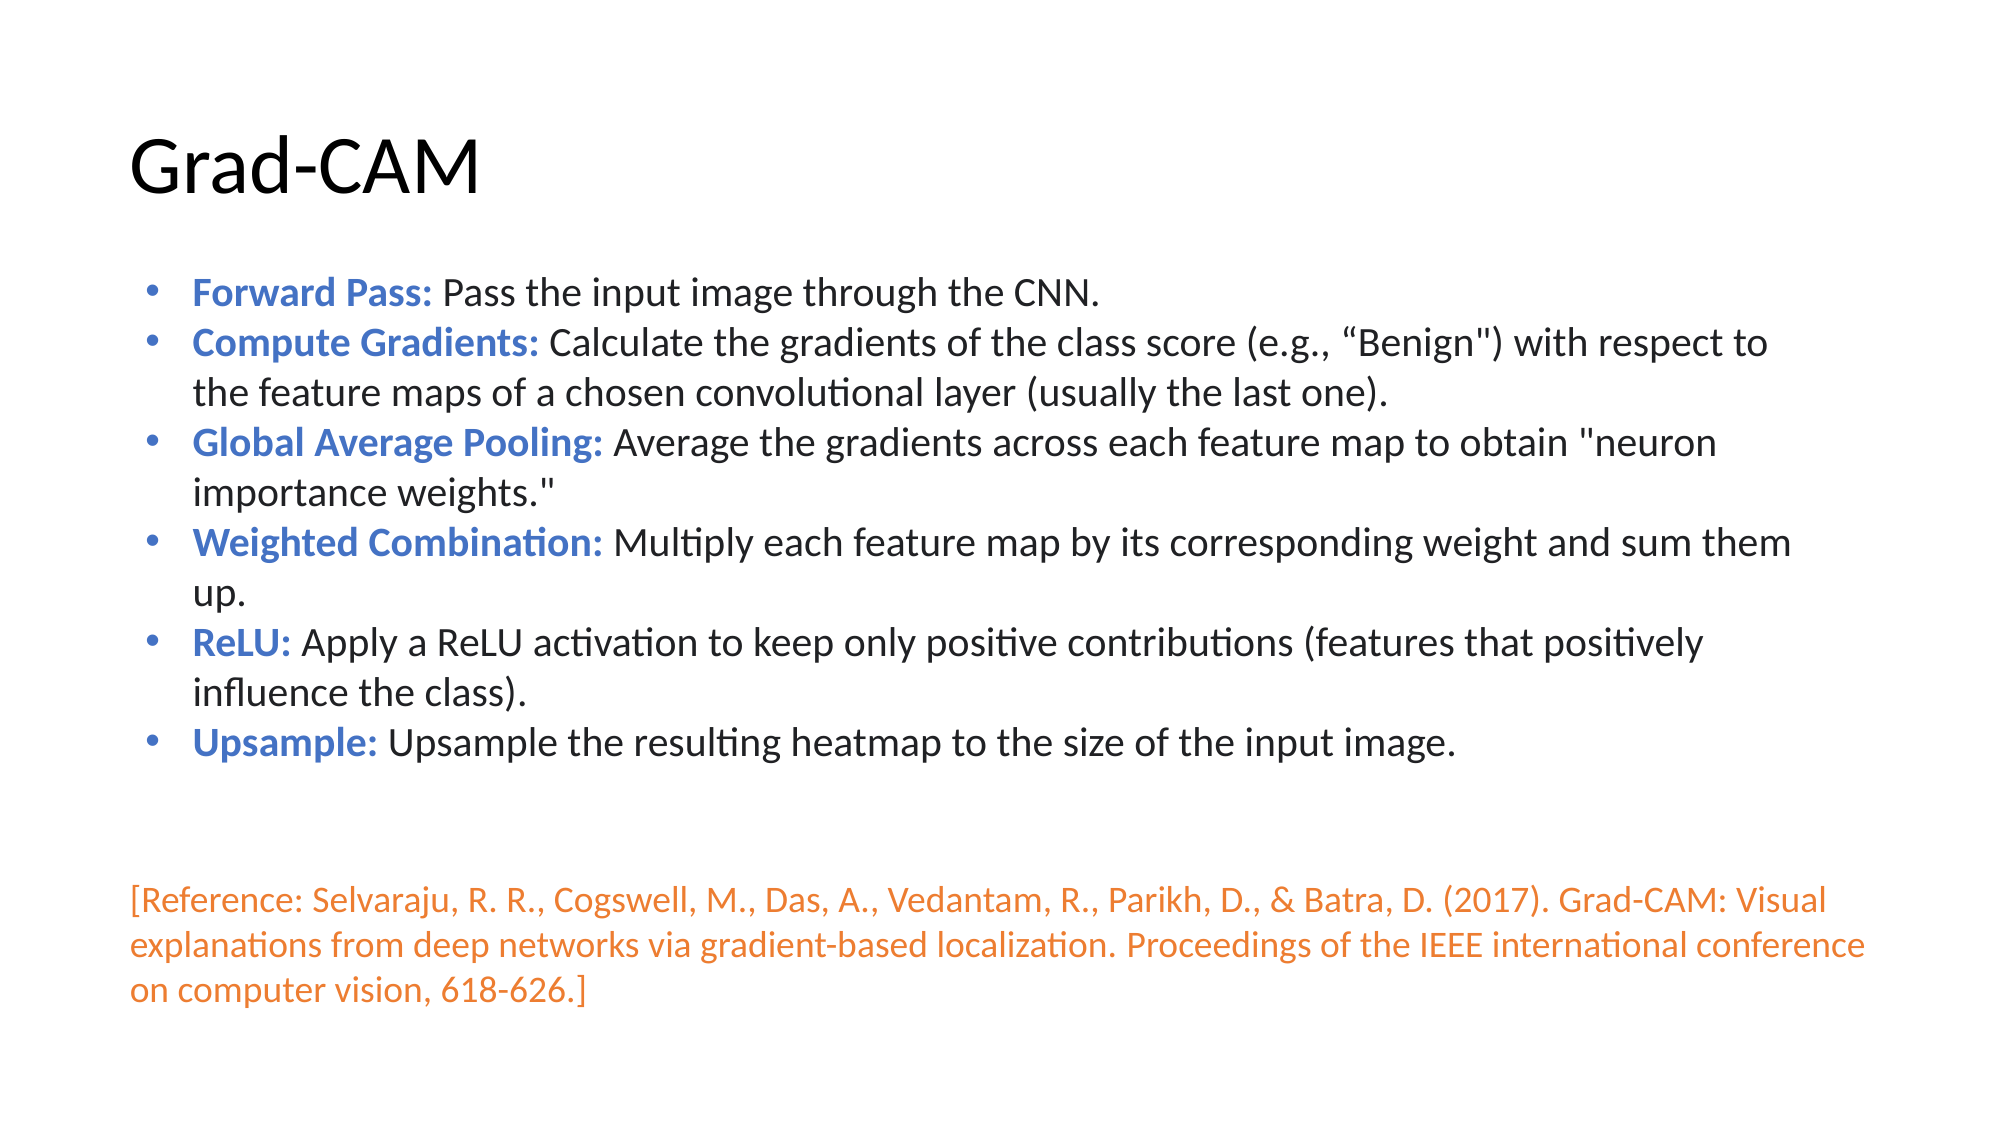

Grad-CAM
Forward Pass: Pass the input image through the CNN.
Compute Gradients: Calculate the gradients of the class score (e.g., “Benign") with respect to the feature maps of a chosen convolutional layer (usually the last one).
Global Average Pooling: Average the gradients across each feature map to obtain "neuron importance weights."
Weighted Combination: Multiply each feature map by its corresponding weight and sum them up.
ReLU: Apply a ReLU activation to keep only positive contributions (features that positively influence the class).
Upsample: Upsample the resulting heatmap to the size of the input image.
[Reference: Selvaraju, R. R., Cogswell, M., Das, A., Vedantam, R., Parikh, D., & Batra, D. (2017). Grad-CAM: Visual explanations from deep networks via gradient-based localization. Proceedings of the IEEE international conference on computer vision, 618-626.]